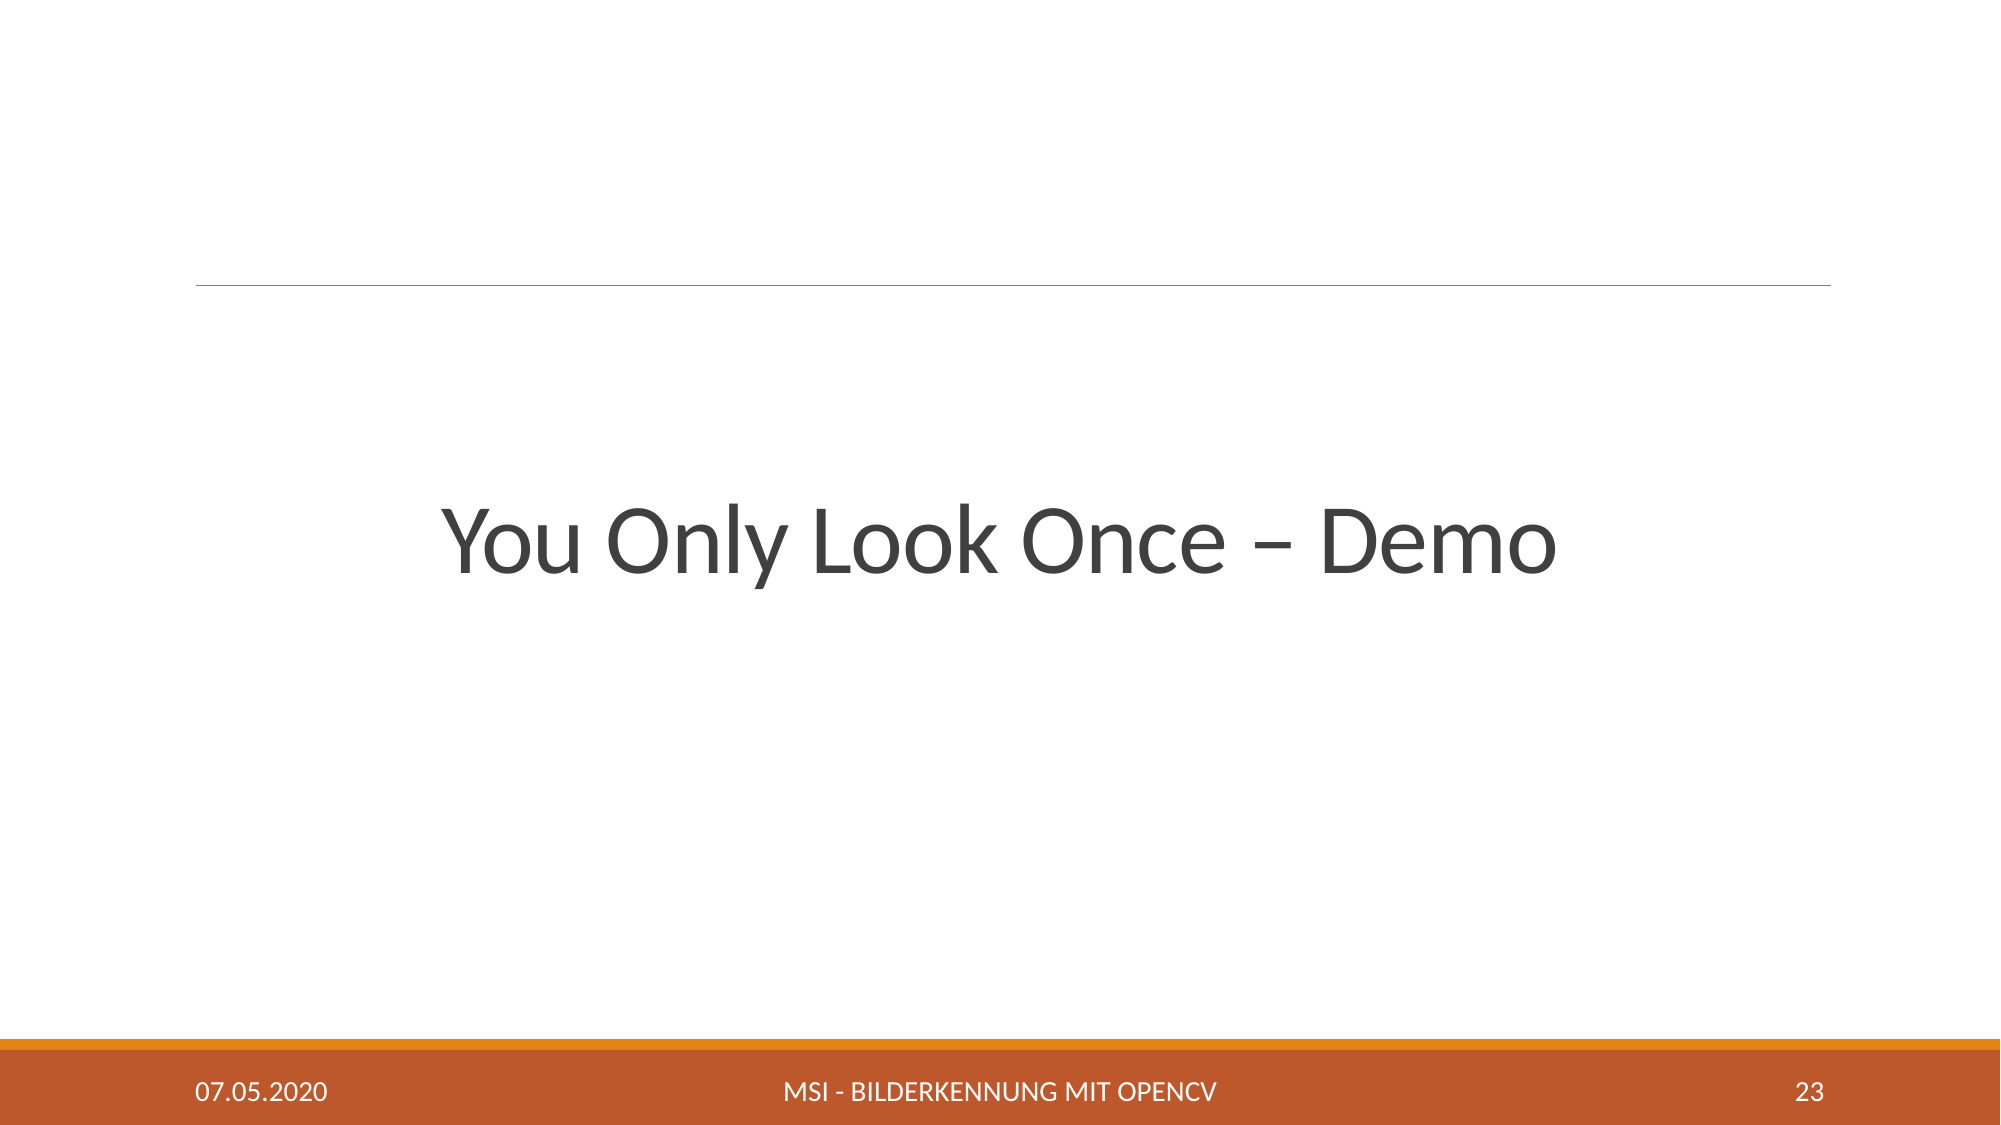

# You Only Look Once – Demo
07.05.2020
MSI - Bilderkennung mit OpenCV
23